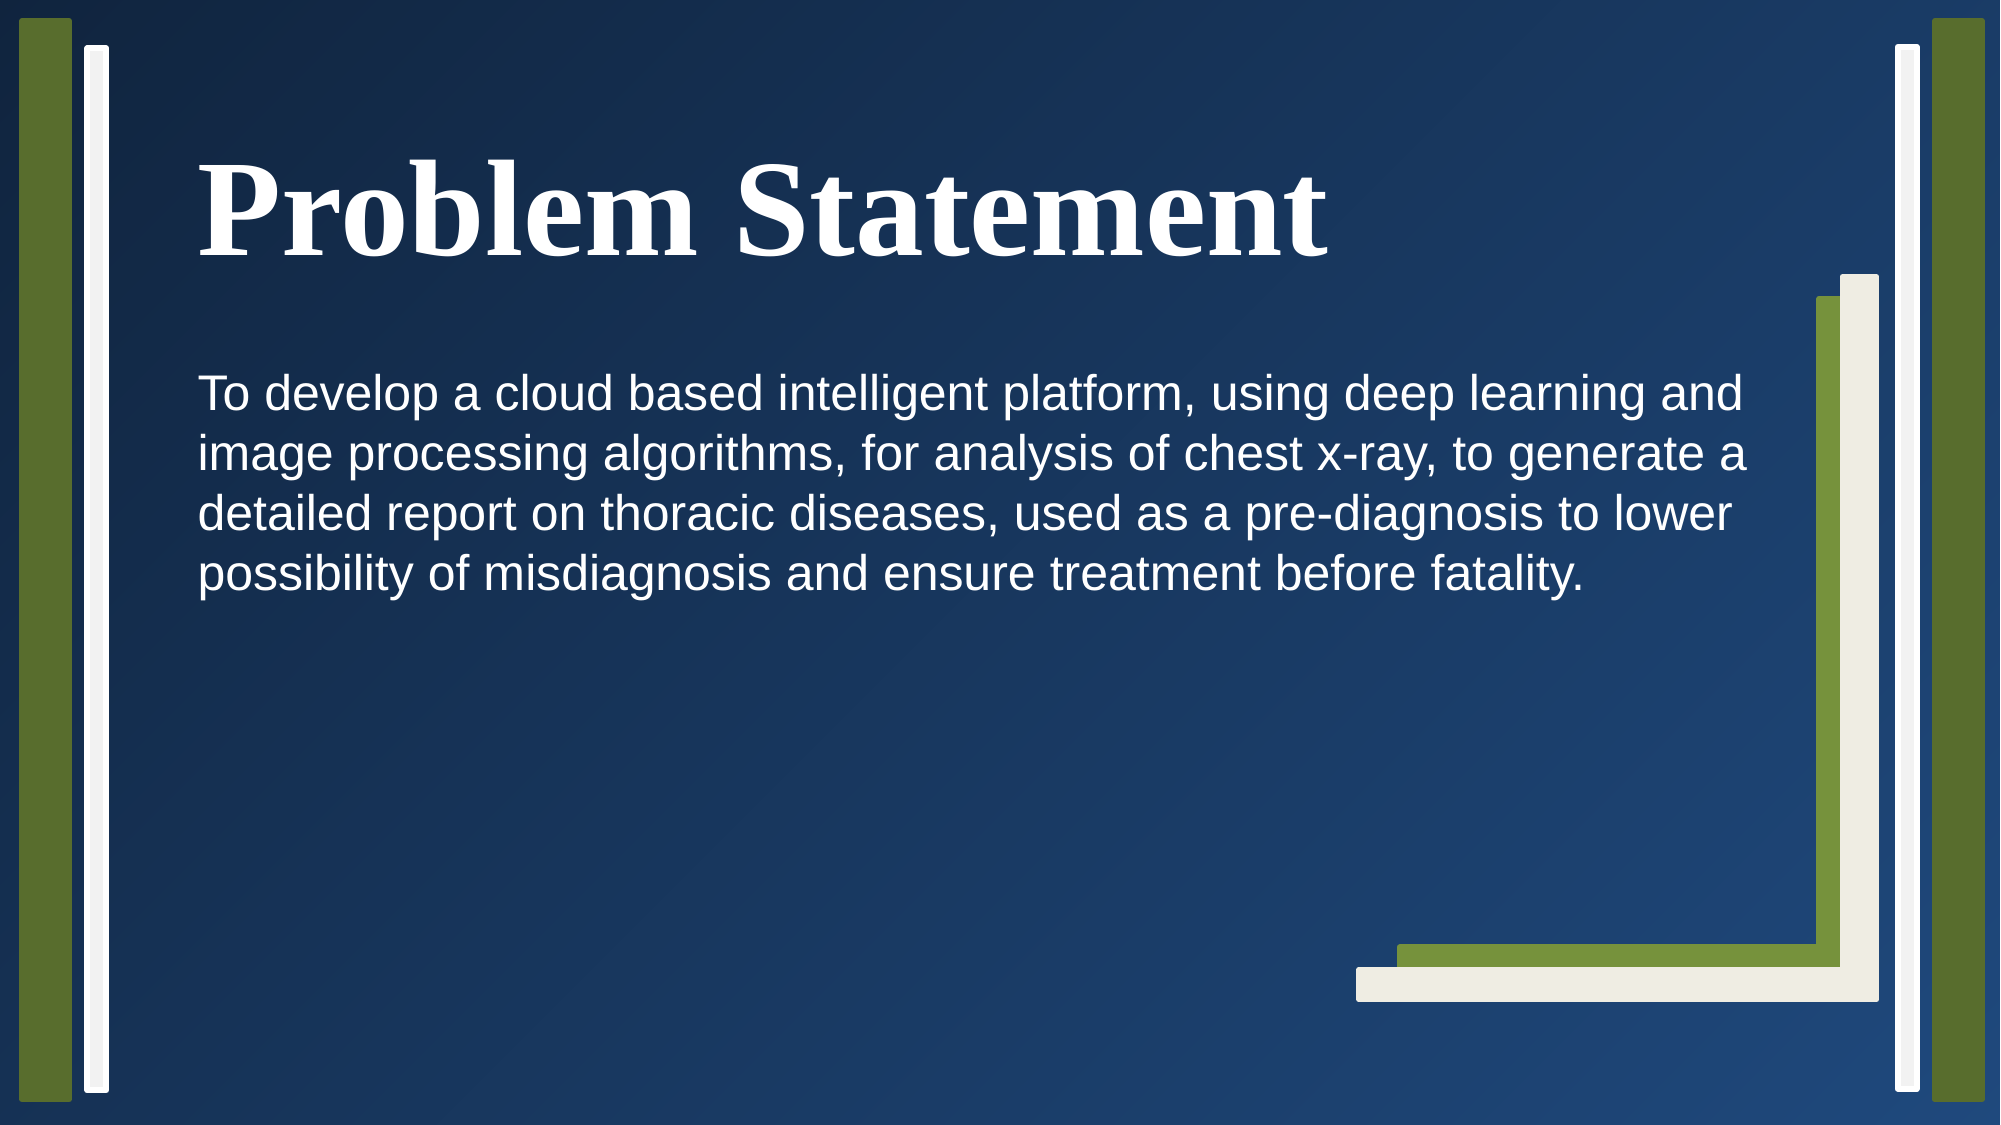

Problem Statement
To develop a cloud based intelligent platform, using deep learning and image processing algorithms, for analysis of chest x-ray, to generate a detailed report on thoracic diseases, used as a pre-diagnosis to lower possibility of misdiagnosis and ensure treatment before fatality.